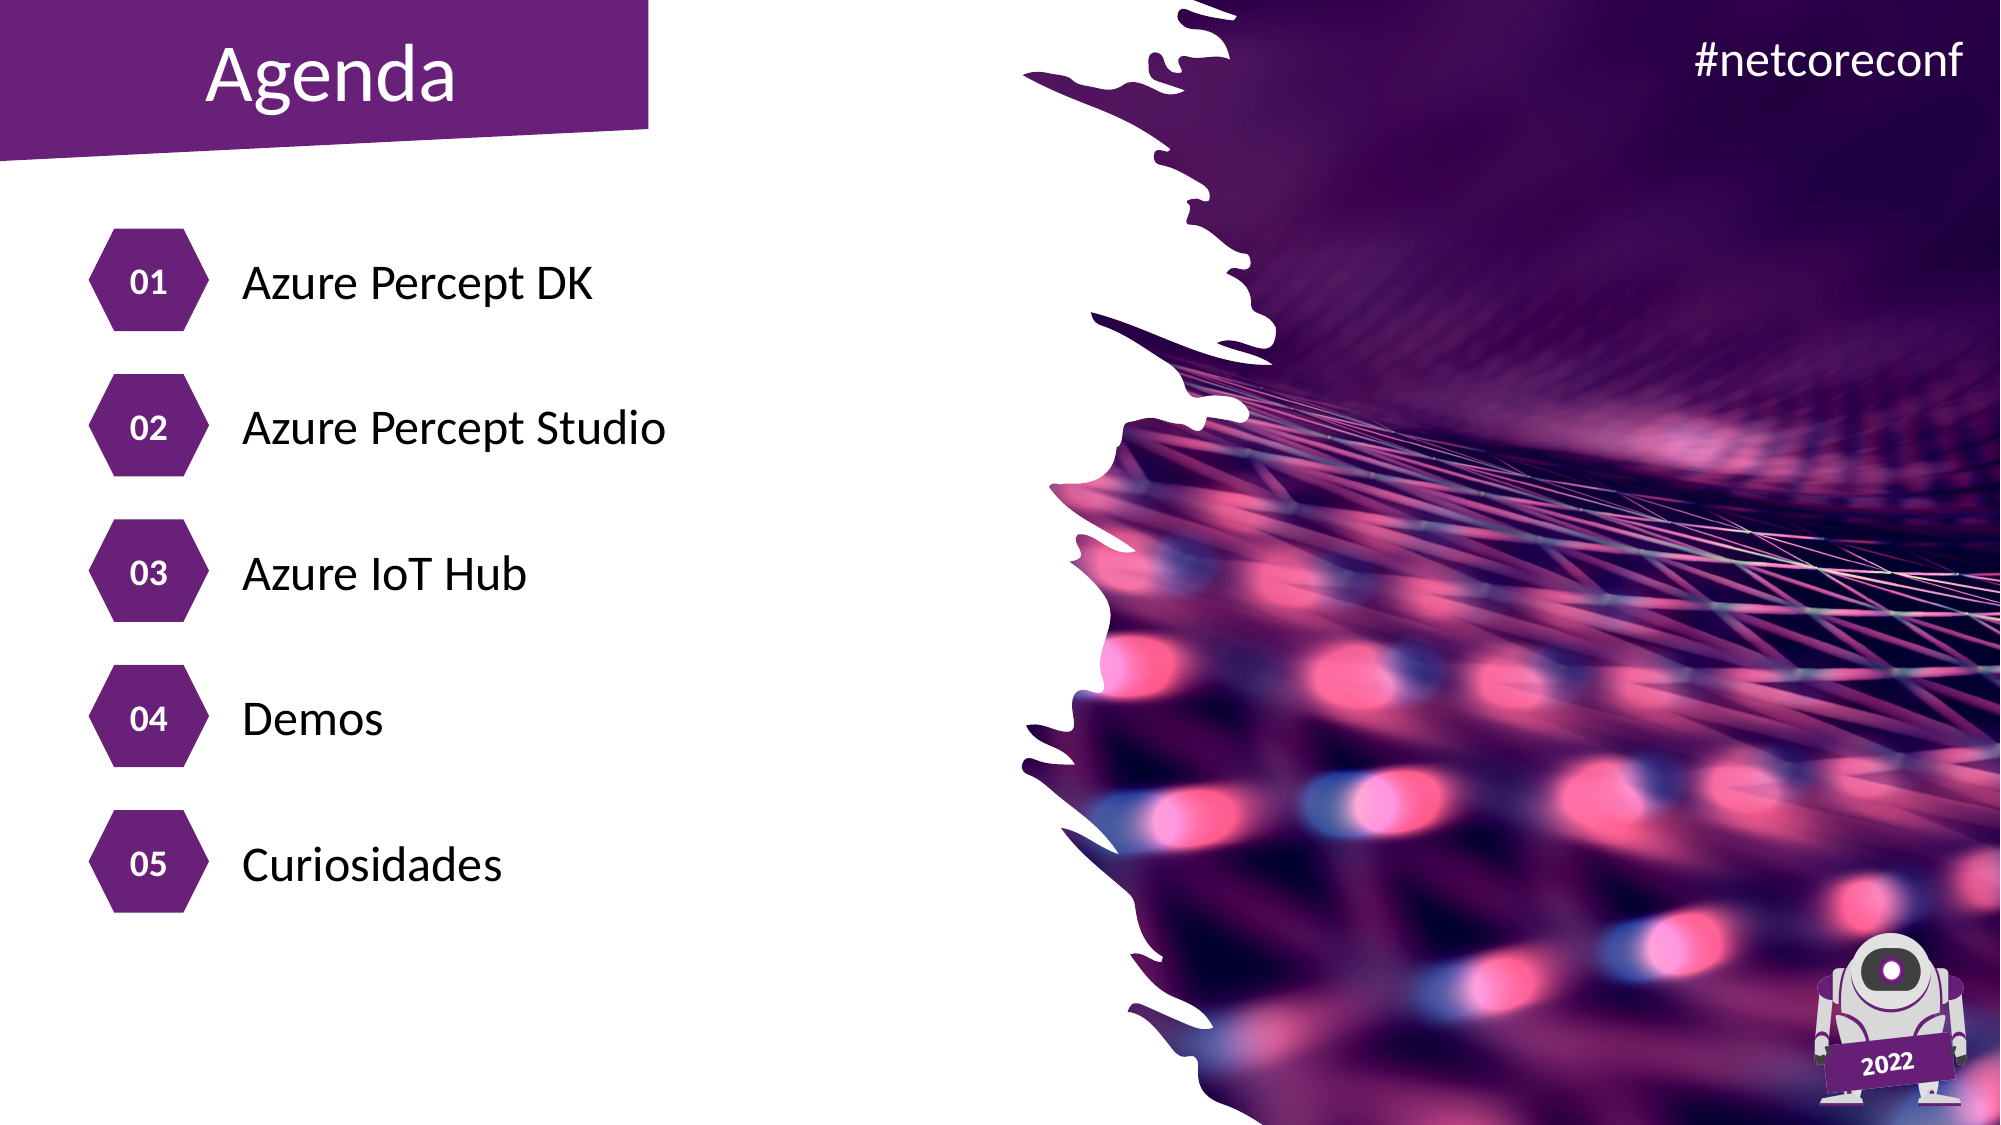

Agenda
01
Azure Percept DK
02
Azure Percept Studio
03
Azure IoT Hub
04
Demos
05
Curiosidades